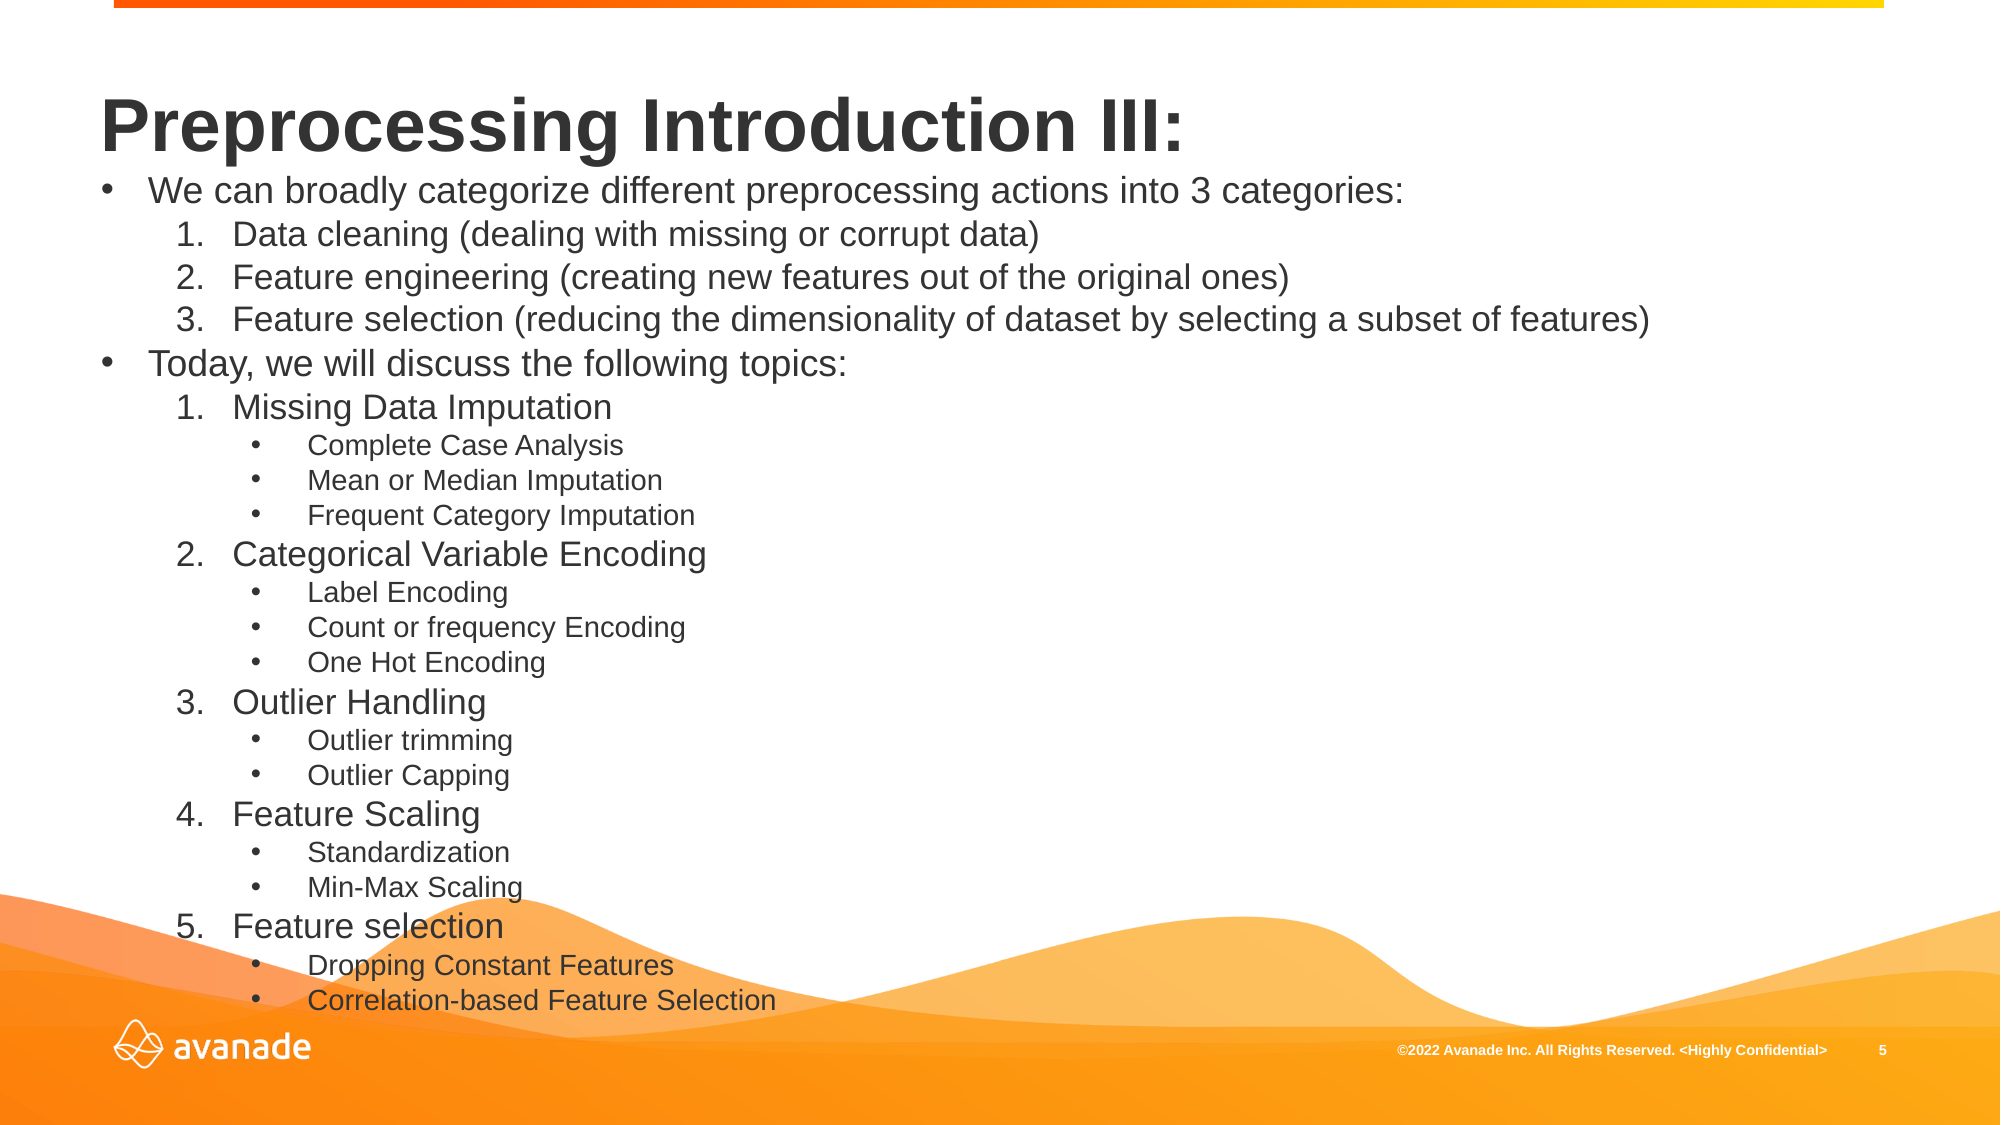

Preprocessing Introduction III:
We can broadly categorize different preprocessing actions into 3 categories:
Data cleaning (dealing with missing or corrupt data)
Feature engineering (creating new features out of the original ones)
Feature selection (reducing the dimensionality of dataset by selecting a subset of features)
Today, we will discuss the following topics:
Missing Data Imputation
Complete Case Analysis
Mean or Median Imputation
Frequent Category Imputation
Categorical Variable Encoding
Label Encoding
Count or frequency Encoding
One Hot Encoding
Outlier Handling
Outlier trimming
Outlier Capping
Feature Scaling
Standardization
Min-Max Scaling
Feature selection
Dropping Constant Features
Correlation-based Feature Selection